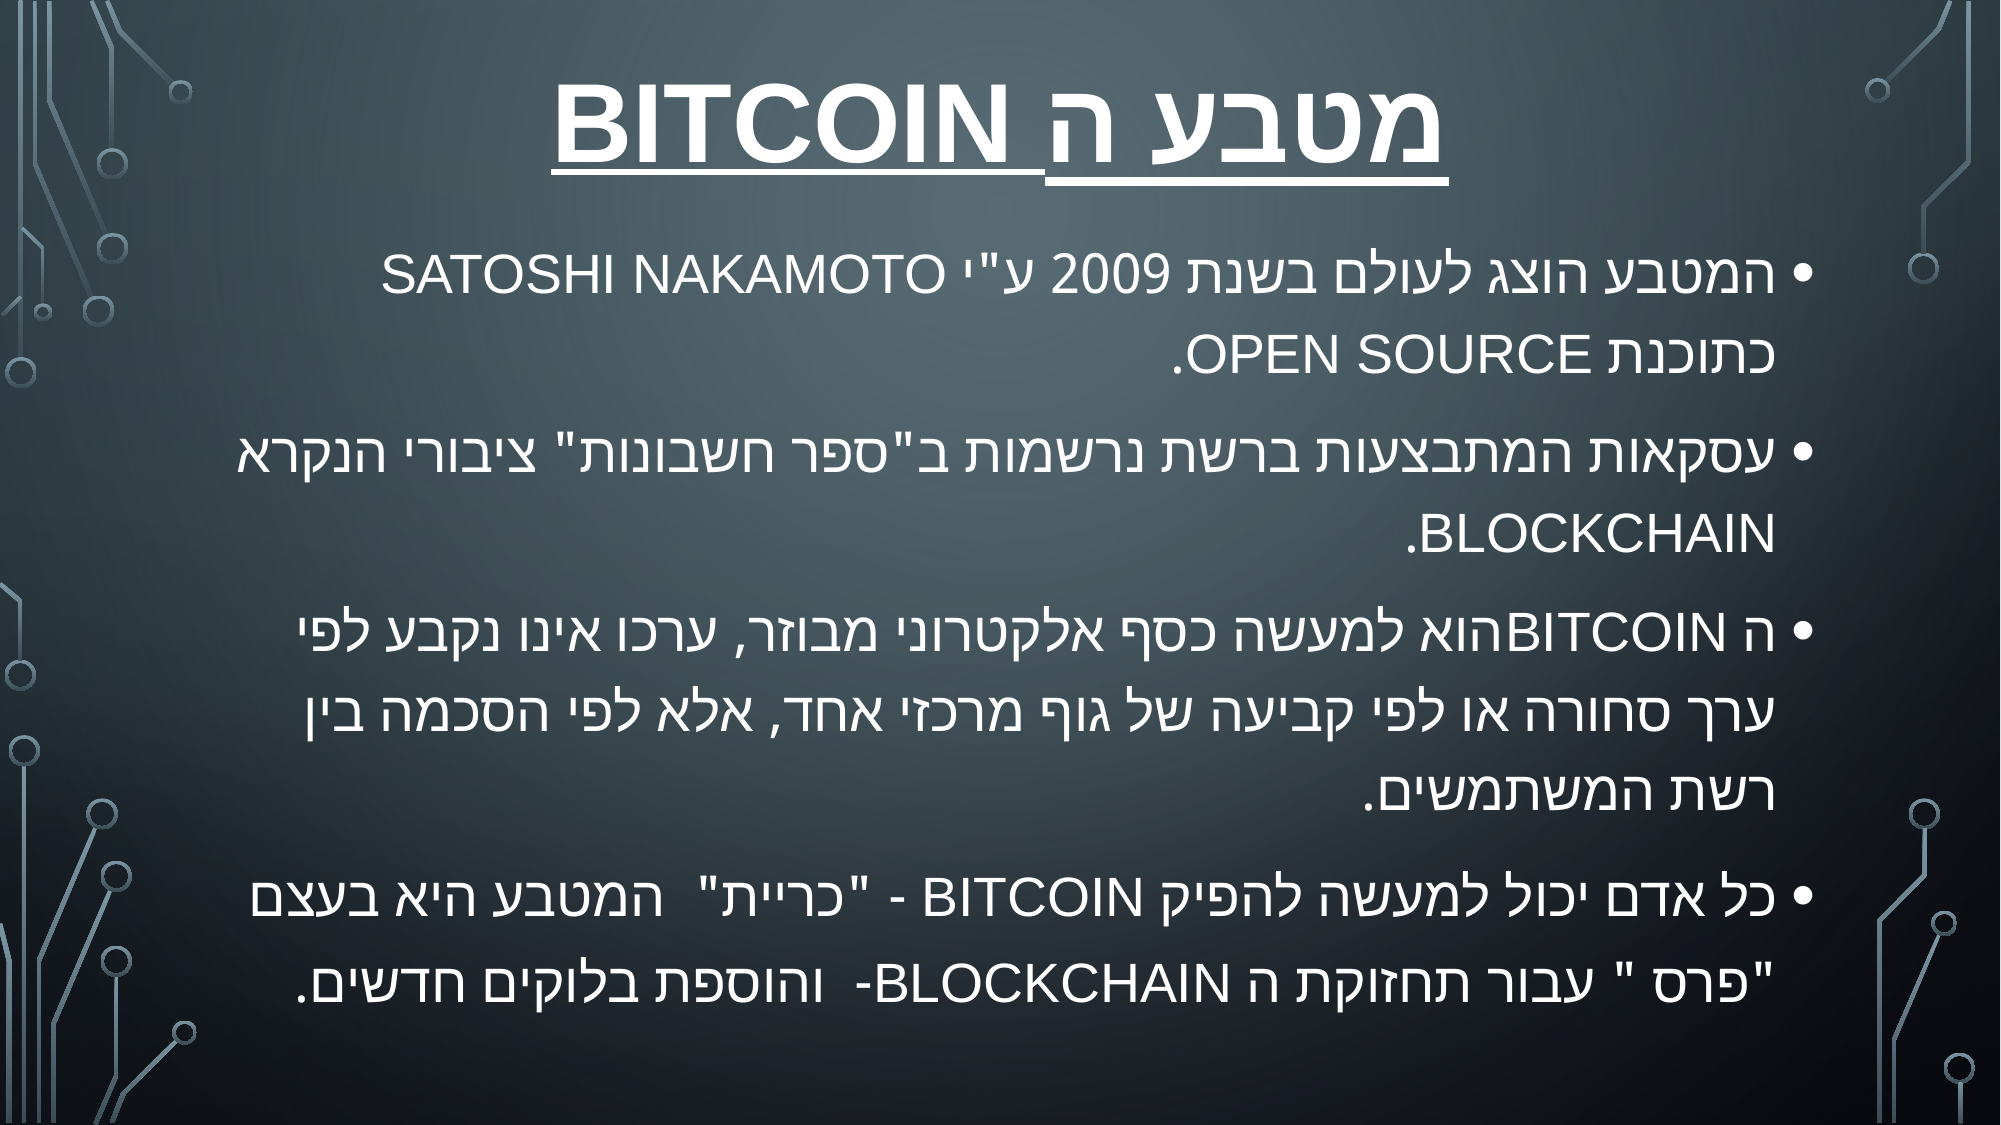

# Bitcoin מטבע ה
המטבע הוצג לעולם בשנת 2009 ע"י Satoshi Nakamoto כתוכנת open source.
עסקאות המתבצעות ברשת נרשמות ב"ספר חשבונות" ציבורי הנקרא BlockChain.
ה Bitcoinהוא למעשה כסף אלקטרוני מבוזר, ערכו אינו נקבע לפי ערך סחורה או לפי קביעה של גוף מרכזי אחד, אלא לפי הסכמה בין רשת המשתמשים.
כל אדם יכול למעשה להפיק Bitcoin - "כריית"  המטבע היא בעצם "פרס " עבור תחזוקת ה BlockChain-  והוספת בלוקים חדשים.